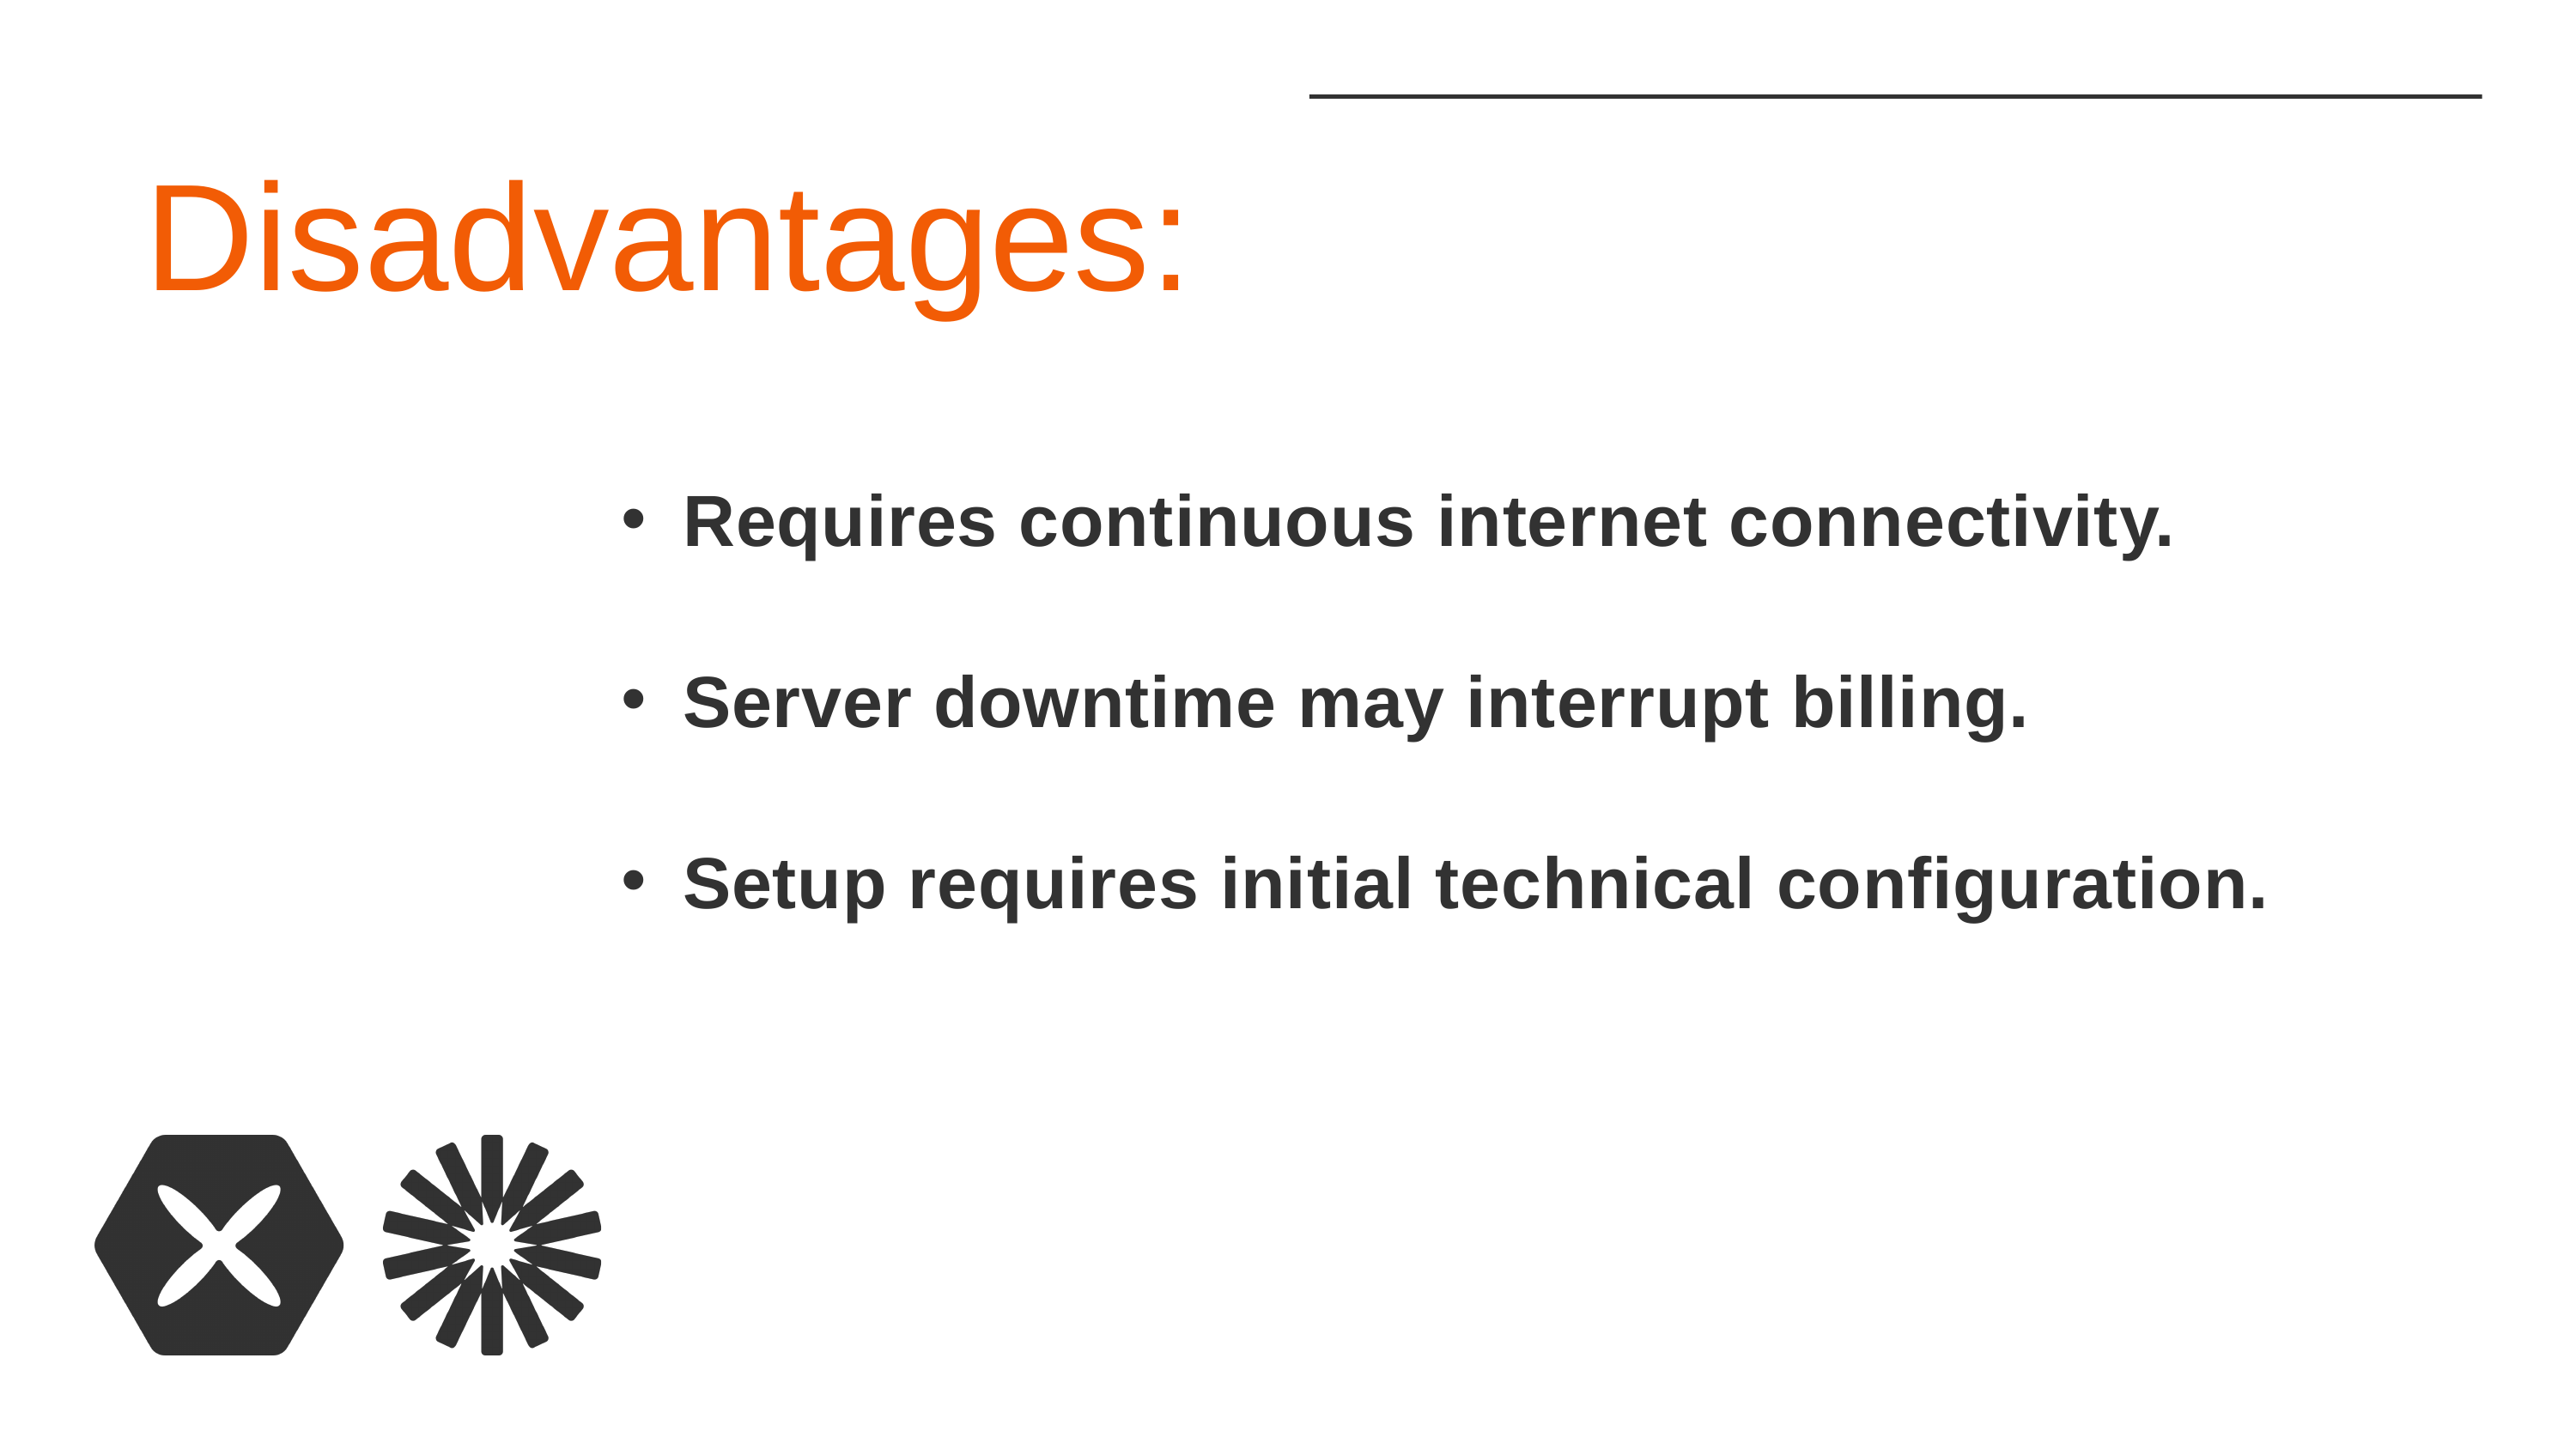

Disadvantages:
Requires continuous internet connectivity.
Server downtime may interrupt billing.
Setup requires initial technical configuration.